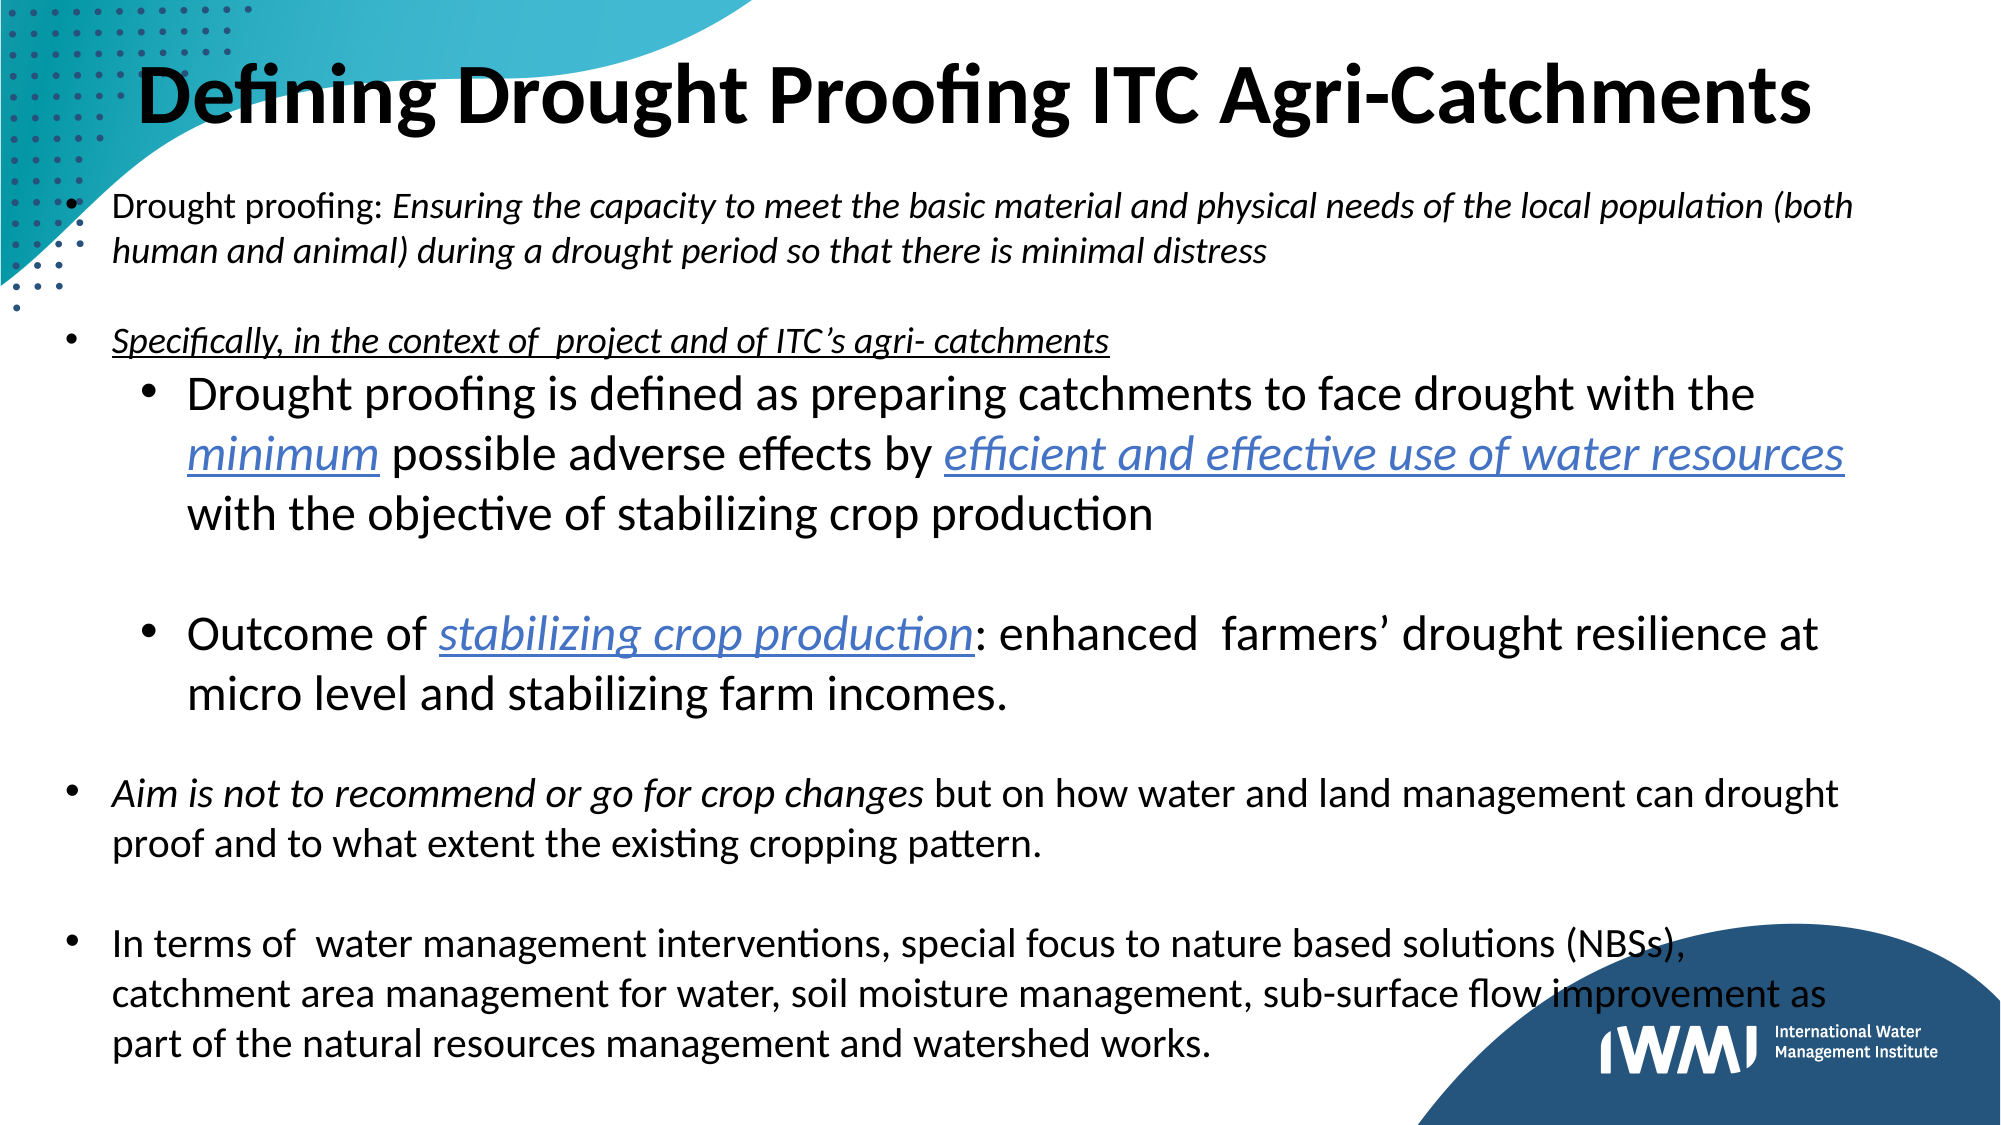

# Defining Drought Proofing ITC Agri-Catchments
Drought proofing: Ensuring the capacity to meet the basic material and physical needs of the local population (both human and animal) during a drought period so that there is minimal distress

Specifically, in the context of  project and of ITC’s agri- catchments
Drought proofing is defined as preparing catchments to face drought with the minimum possible adverse effects by efficient and effective use of water resources with the objective of stabilizing crop production

Outcome of stabilizing crop production: enhanced  farmers’ drought resilience at micro level and stabilizing farm incomes.

Aim is not to recommend or go for crop changes but on how water and land management can drought proof and to what extent the existing cropping pattern.

In terms of  water management interventions, special focus to nature based solutions (NBSs), catchment area management for water, soil moisture management, sub-surface flow improvement as part of the natural resources management and watershed works.